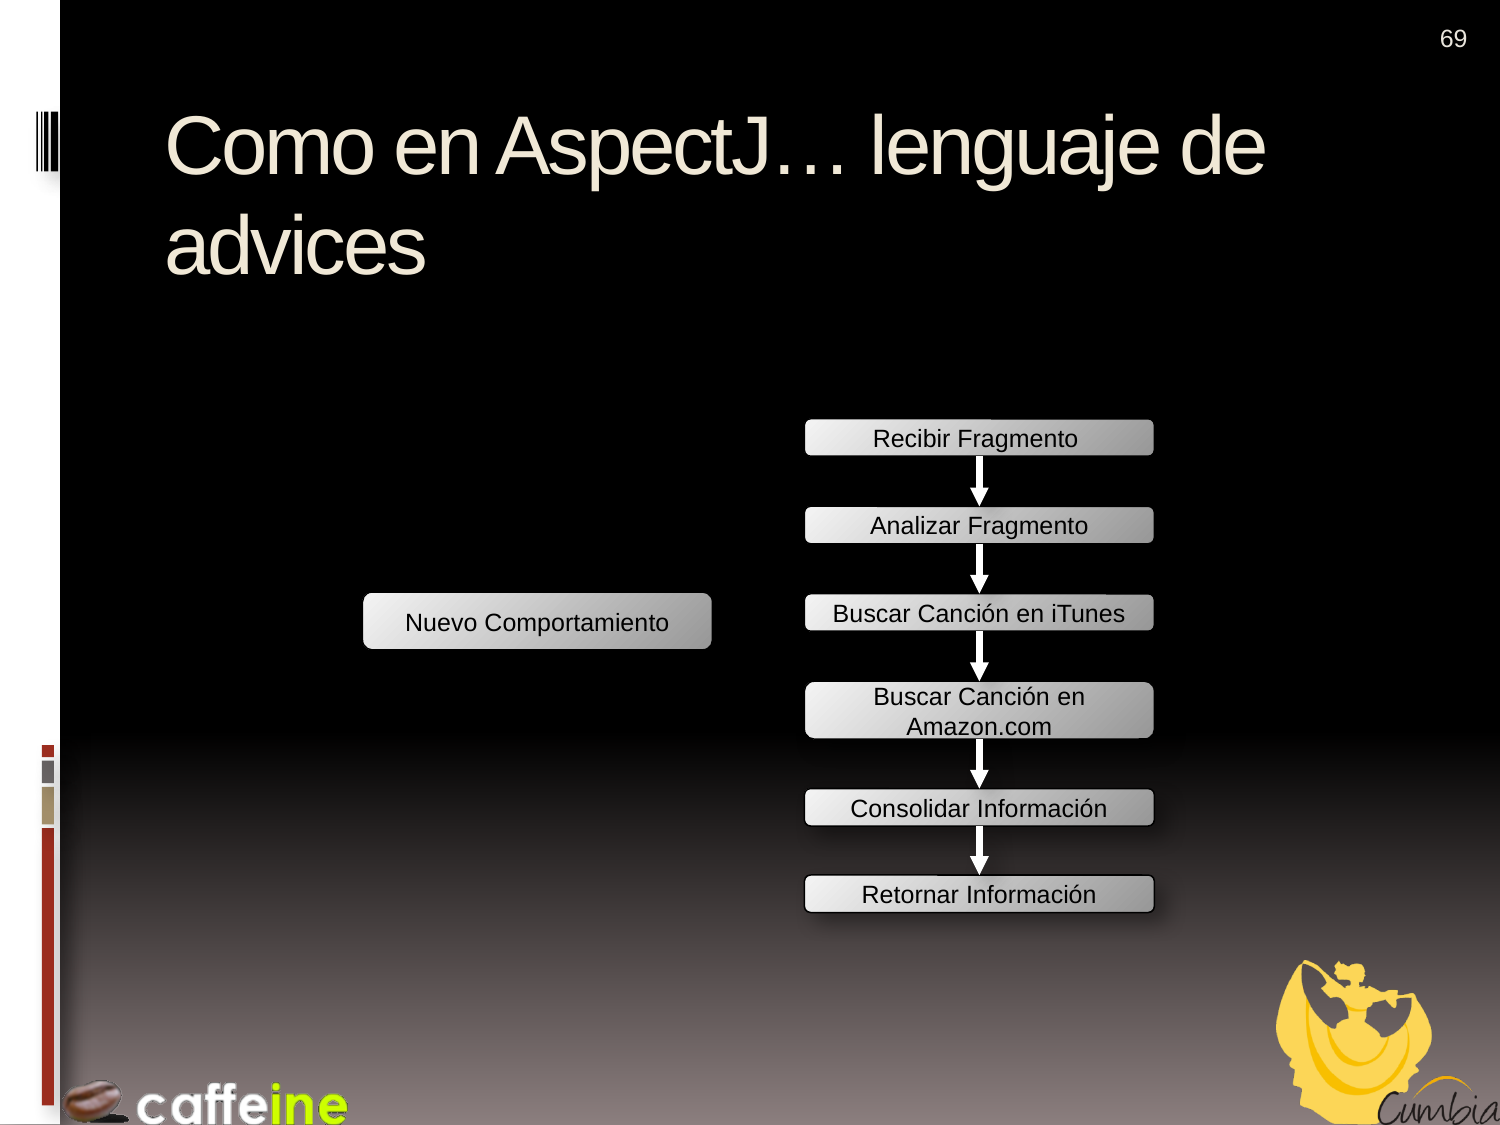

69
# Como en AspectJ… lenguaje de advices
Recibir Fragmento
Analizar Fragmento
Nuevo Comportamiento
Buscar Canción en iTunes
Buscar Canción en Amazon.com
Consolidar Información
Retornar Información